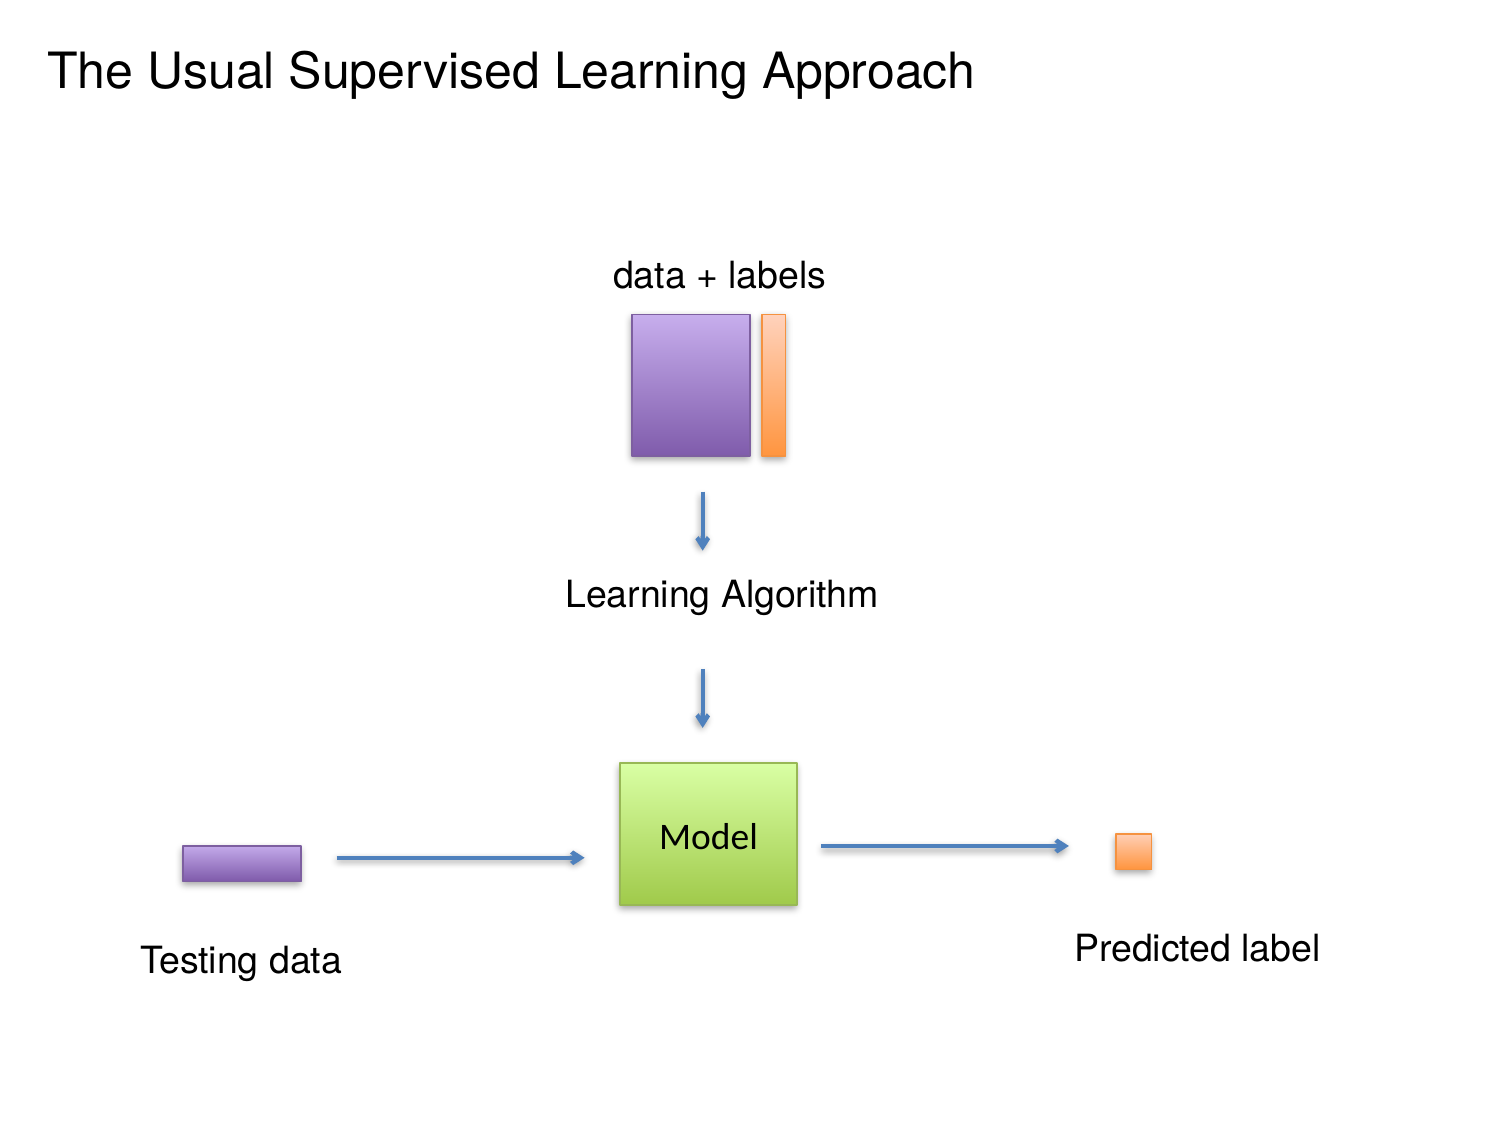

The Usual Supervised Learning Approach
data + labels

Learning Algorithm
Model

Predicted label
Testing data